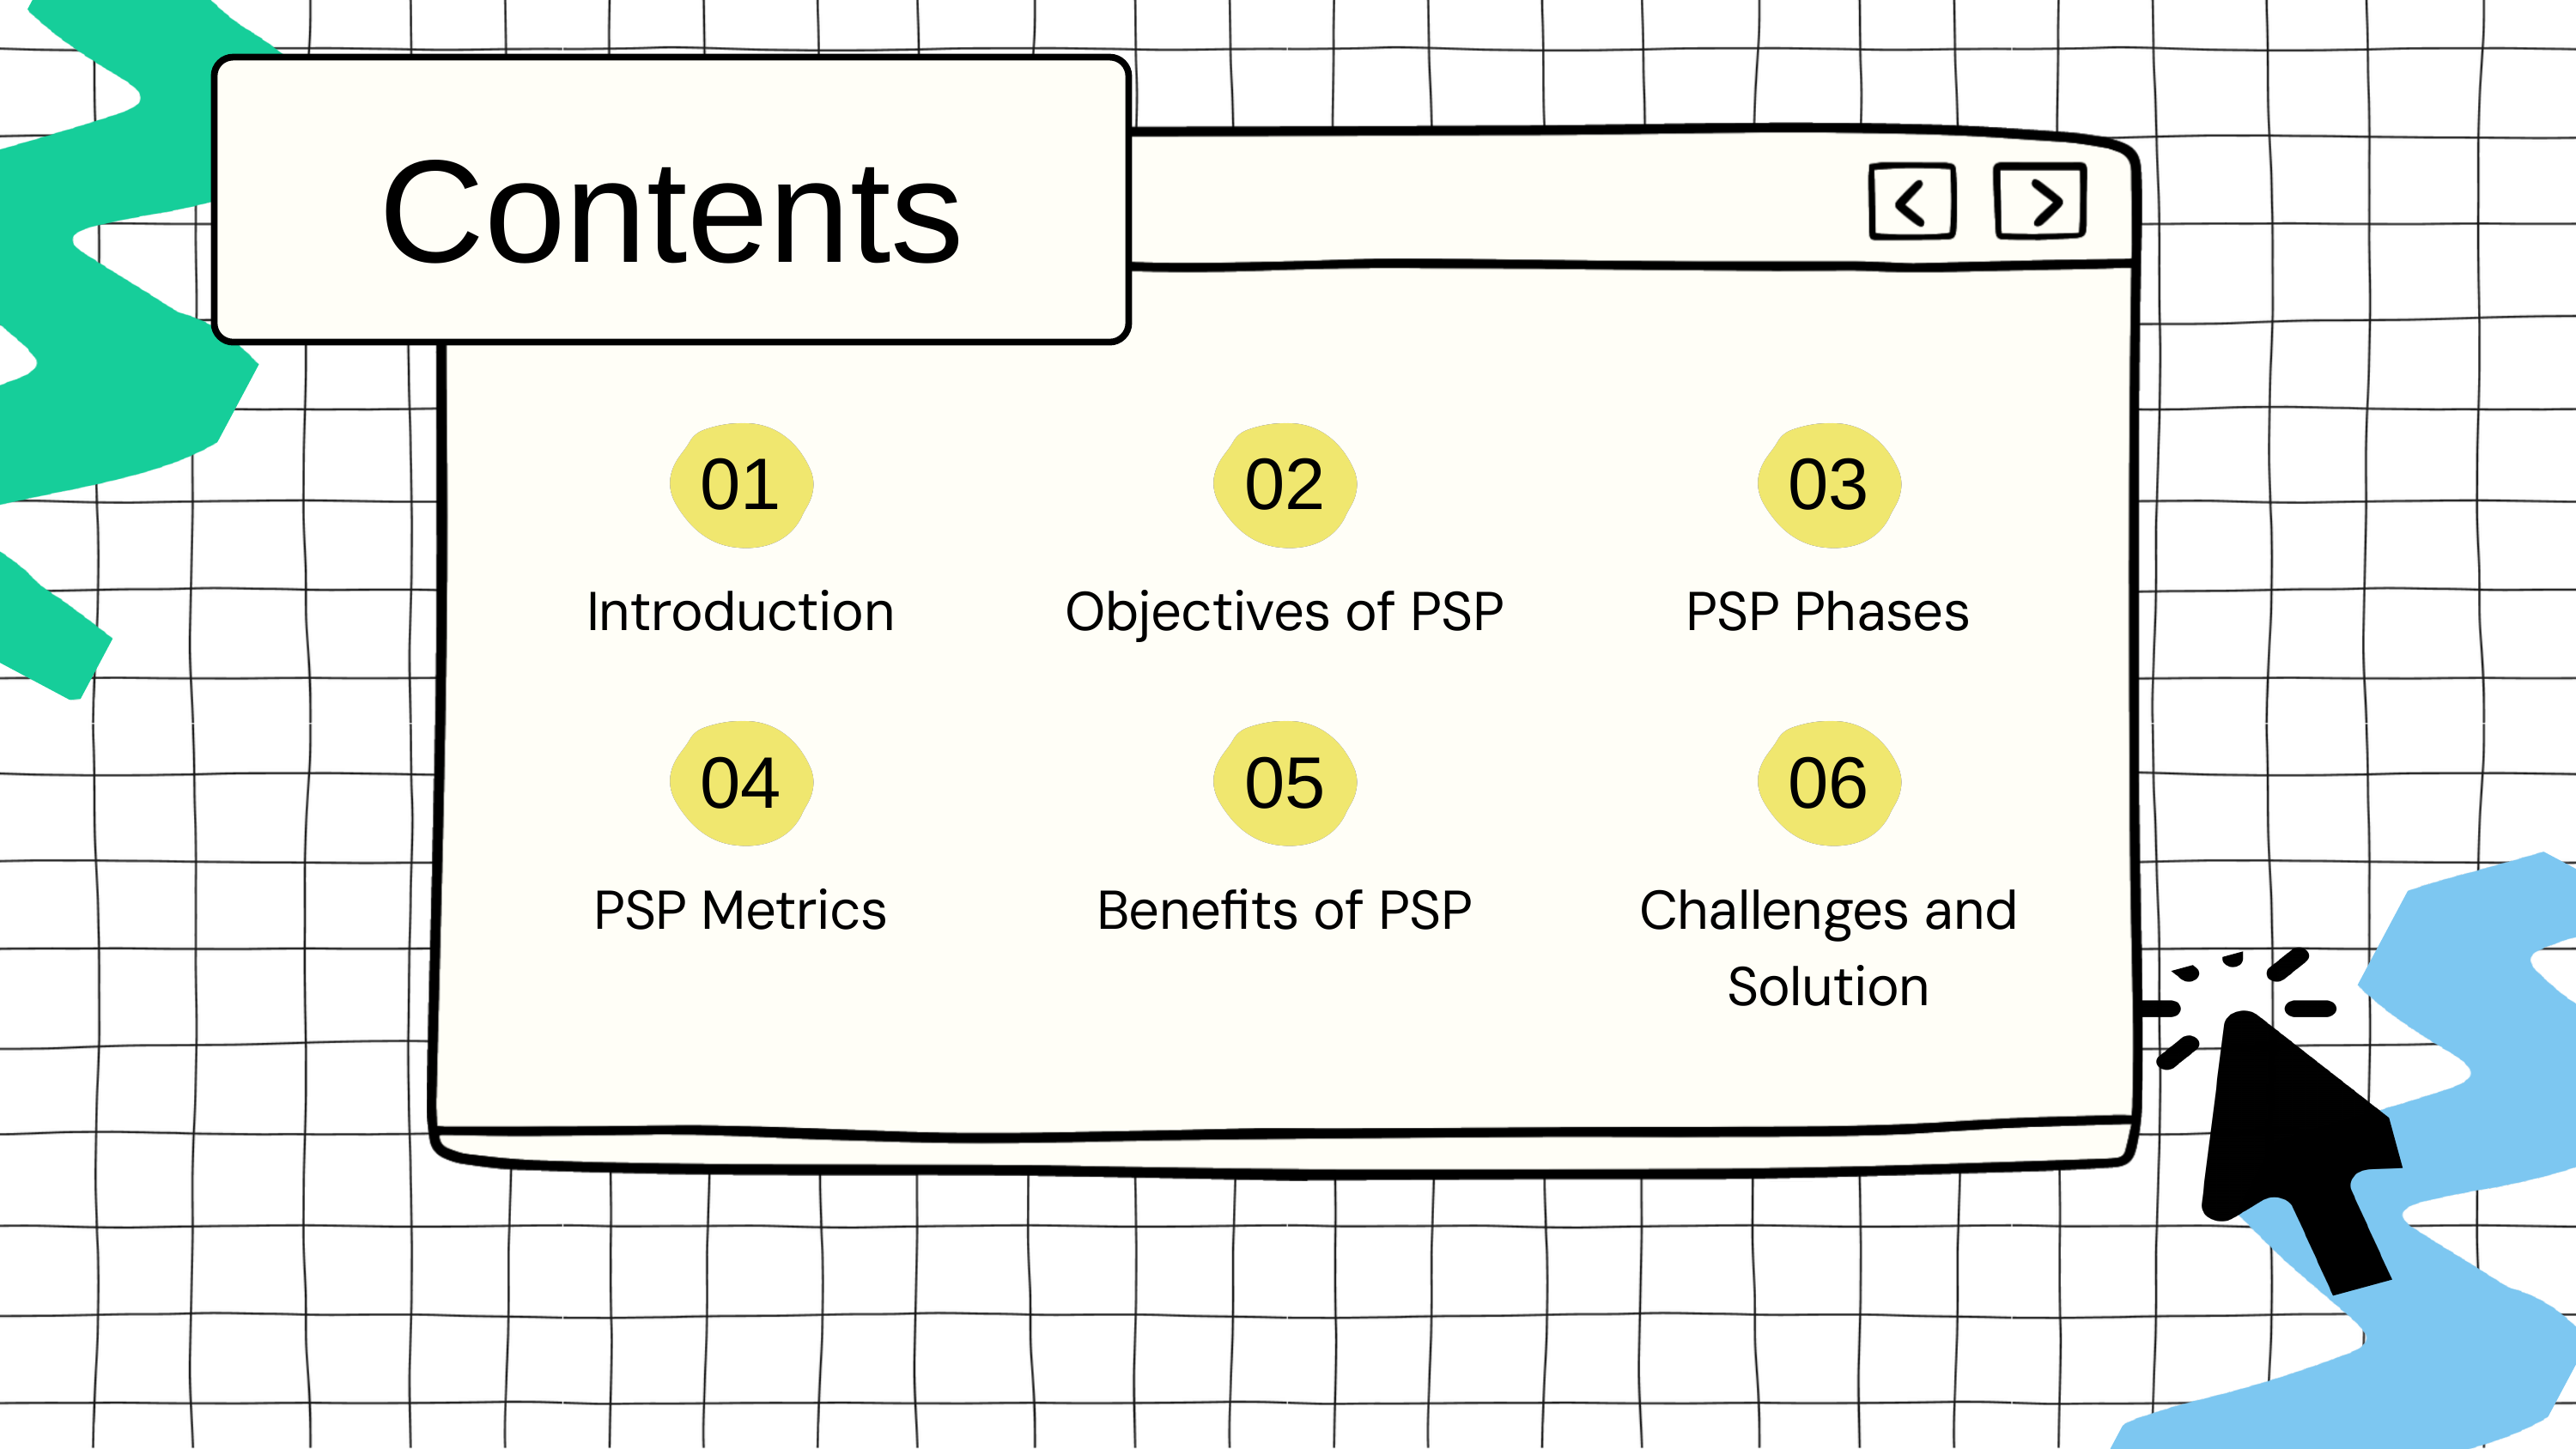

Contents

01
02
03

Introduction
Objectives of PSP
PSP Phases
04
05
06

PSP Metrics
Benefits of PSP
Challenges and Solution